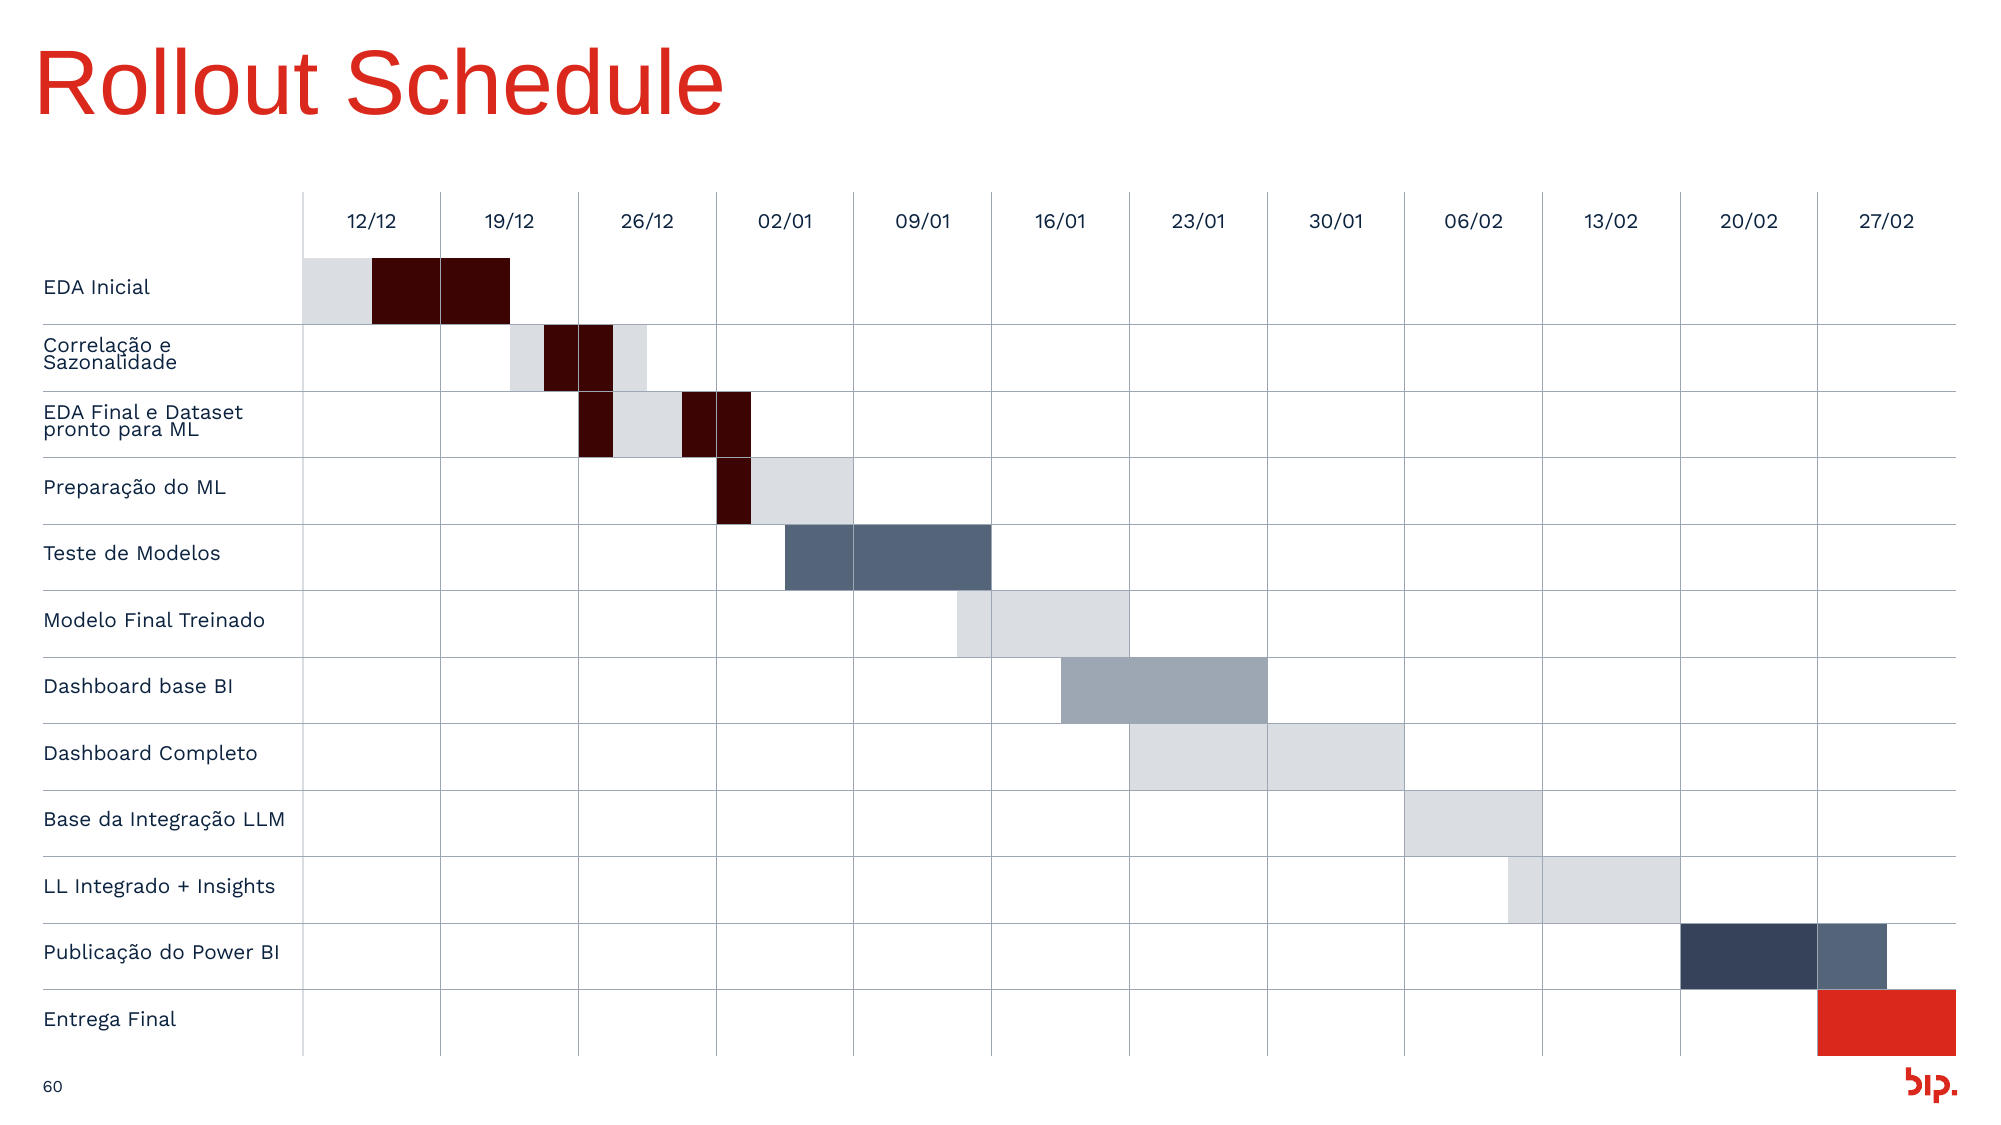

Rollout Schedule
|  | 12/12 |  |  |  | 19/12 |  |  |  | 26/12 |  |  |  | 02/01 |  |  |  | 09/01 |  |  |  | 16/01 |  |  |  | 23/01 |  |  |  | 30/01 |  |  |  | 06/02 |  |  |  | 13/02 |  |  |  | 20/02 |  |  |  | 27/02 |  |  |  |
| --- | --- | --- | --- | --- | --- | --- | --- | --- | --- | --- | --- | --- | --- | --- | --- | --- | --- | --- | --- | --- | --- | --- | --- | --- | --- | --- | --- | --- | --- | --- | --- | --- | --- | --- | --- | --- | --- | --- | --- | --- | --- | --- | --- | --- | --- | --- | --- | --- |
| EDA Inicial |  |  |  |  |  |  |  |  |  |  |  |  |  |  |  |  |  |  |  |  |  |  |  |  |  |  |  |  |  |  |  |  |  |  |  |  |  |  |  |  |  |  |  |  |  |  |  |  |
| Correlação e Sazonalidade |  |  |  |  |  |  |  |  |  |  |  |  |  |  |  |  |  |  |  |  |  |  |  |  |  |  |  |  |  |  |  |  |  |  |  |  |  |  |  |  |  |  |  |  |  |  |  |  |
| EDA Final e Dataset pronto para ML |  |  |  |  |  |  |  |  |  |  |  |  |  |  |  |  |  |  |  |  |  |  |  |  |  |  |  |  |  |  |  |  |  |  |  |  |  |  |  |  |  |  |  |  |  |  |  |  |
| Preparação do ML |  |  |  |  |  |  |  |  |  |  |  |  |  |  |  |  |  |  |  |  |  |  |  |  |  |  |  |  |  |  |  |  |  |  |  |  |  |  |  |  |  |  |  |  |  |  |  |  |
| Teste de Modelos |  |  |  |  |  |  |  |  |  |  |  |  |  |  |  |  |  |  |  |  |  |  |  |  |  |  |  |  |  |  |  |  |  |  |  |  |  |  |  |  |  |  |  |  |  |  |  |  |
| Modelo Final Treinado |  |  |  |  |  |  |  |  |  |  |  |  |  |  |  |  |  |  |  |  |  |  |  |  |  |  |  |  |  |  |  |  |  |  |  |  |  |  |  |  |  |  |  |  |  |  |  |  |
| Dashboard base BI |  |  |  |  |  |  |  |  |  |  |  |  |  |  |  |  |  |  |  |  |  |  |  |  |  |  |  |  |  |  |  |  |  |  |  |  |  |  |  |  |  |  |  |  |  |  |  |  |
| Dashboard Completo |  |  |  |  |  |  |  |  |  |  |  |  |  |  |  |  |  |  |  |  |  |  |  |  |  |  |  |  |  |  |  |  |  |  |  |  |  |  |  |  |  |  |  |  |  |  |  |  |
| Base da Integração LLM |  |  |  |  |  |  |  |  |  |  |  |  |  |  |  |  |  |  |  |  |  |  |  |  |  |  |  |  |  |  |  |  |  |  |  |  |  |  |  |  |  |  |  |  |  |  |  |  |
| LL Integrado + Insights |  |  |  |  |  |  |  |  |  |  |  |  |  |  |  |  |  |  |  |  |  |  |  |  |  |  |  |  |  |  |  |  |  |  |  |  |  |  |  |  |  |  |  |  |  |  |  |  |
| Publicação do Power BI |  |  |  |  |  |  |  |  |  |  |  |  |  |  |  |  |  |  |  |  |  |  |  |  |  |  |  |  |  |  |  |  |  |  |  |  |  |  |  |  |  |  |  |  |  |  |  |  |
| Entrega Final |  |  |  |  |  |  |  |  |  |  |  |  |  |  |  |  |  |  |  |  |  |  |  |  |  |  |  |  |  |  |  |  |  |  |  |  |  |  |  |  |  |  |  |  |  |  |  |  |